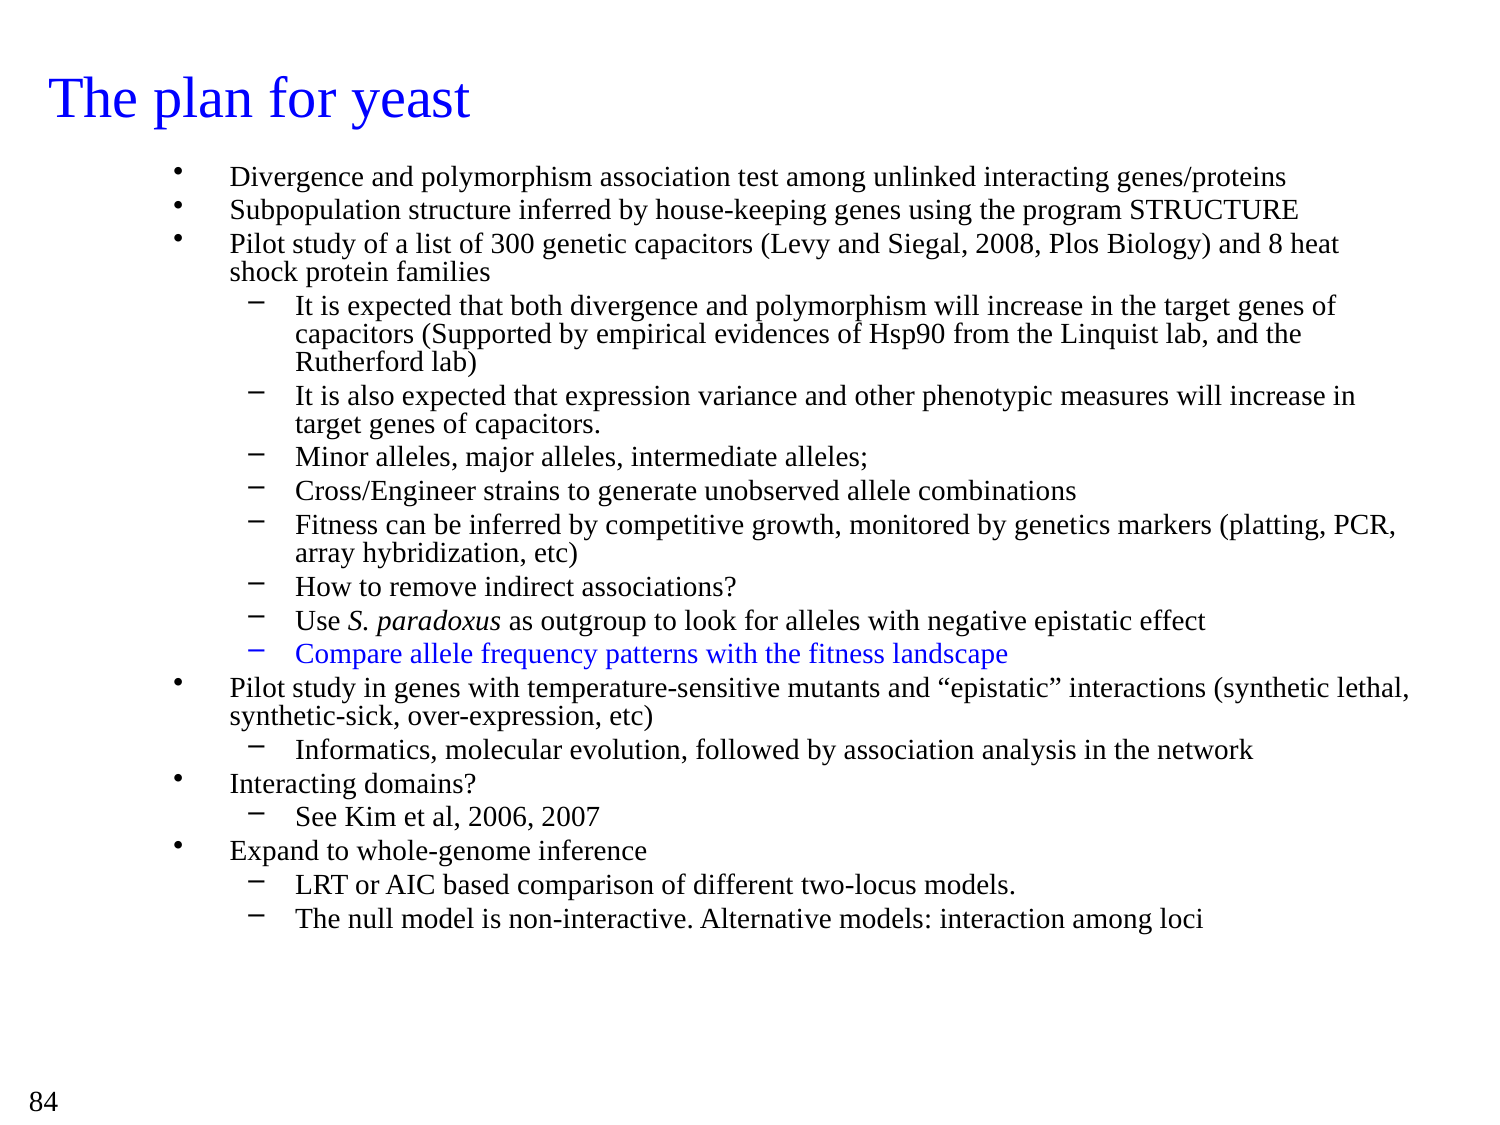

# The plan for yeast
Divergence and polymorphism association test among unlinked interacting genes/proteins
Subpopulation structure inferred by house-keeping genes using the program STRUCTURE
Pilot study of a list of 300 genetic capacitors (Levy and Siegal, 2008, Plos Biology) and 8 heat shock protein families
It is expected that both divergence and polymorphism will increase in the target genes of capacitors (Supported by empirical evidences of Hsp90 from the Linquist lab, and the Rutherford lab)
It is also expected that expression variance and other phenotypic measures will increase in target genes of capacitors.
Minor alleles, major alleles, intermediate alleles;
Cross/Engineer strains to generate unobserved allele combinations
Fitness can be inferred by competitive growth, monitored by genetics markers (platting, PCR, array hybridization, etc)
How to remove indirect associations?
Use S. paradoxus as outgroup to look for alleles with negative epistatic effect
Compare allele frequency patterns with the fitness landscape
Pilot study in genes with temperature-sensitive mutants and “epistatic” interactions (synthetic lethal, synthetic-sick, over-expression, etc)
Informatics, molecular evolution, followed by association analysis in the network
Interacting domains?
See Kim et al, 2006, 2007
Expand to whole-genome inference
LRT or AIC based comparison of different two-locus models.
The null model is non-interactive. Alternative models: interaction among loci